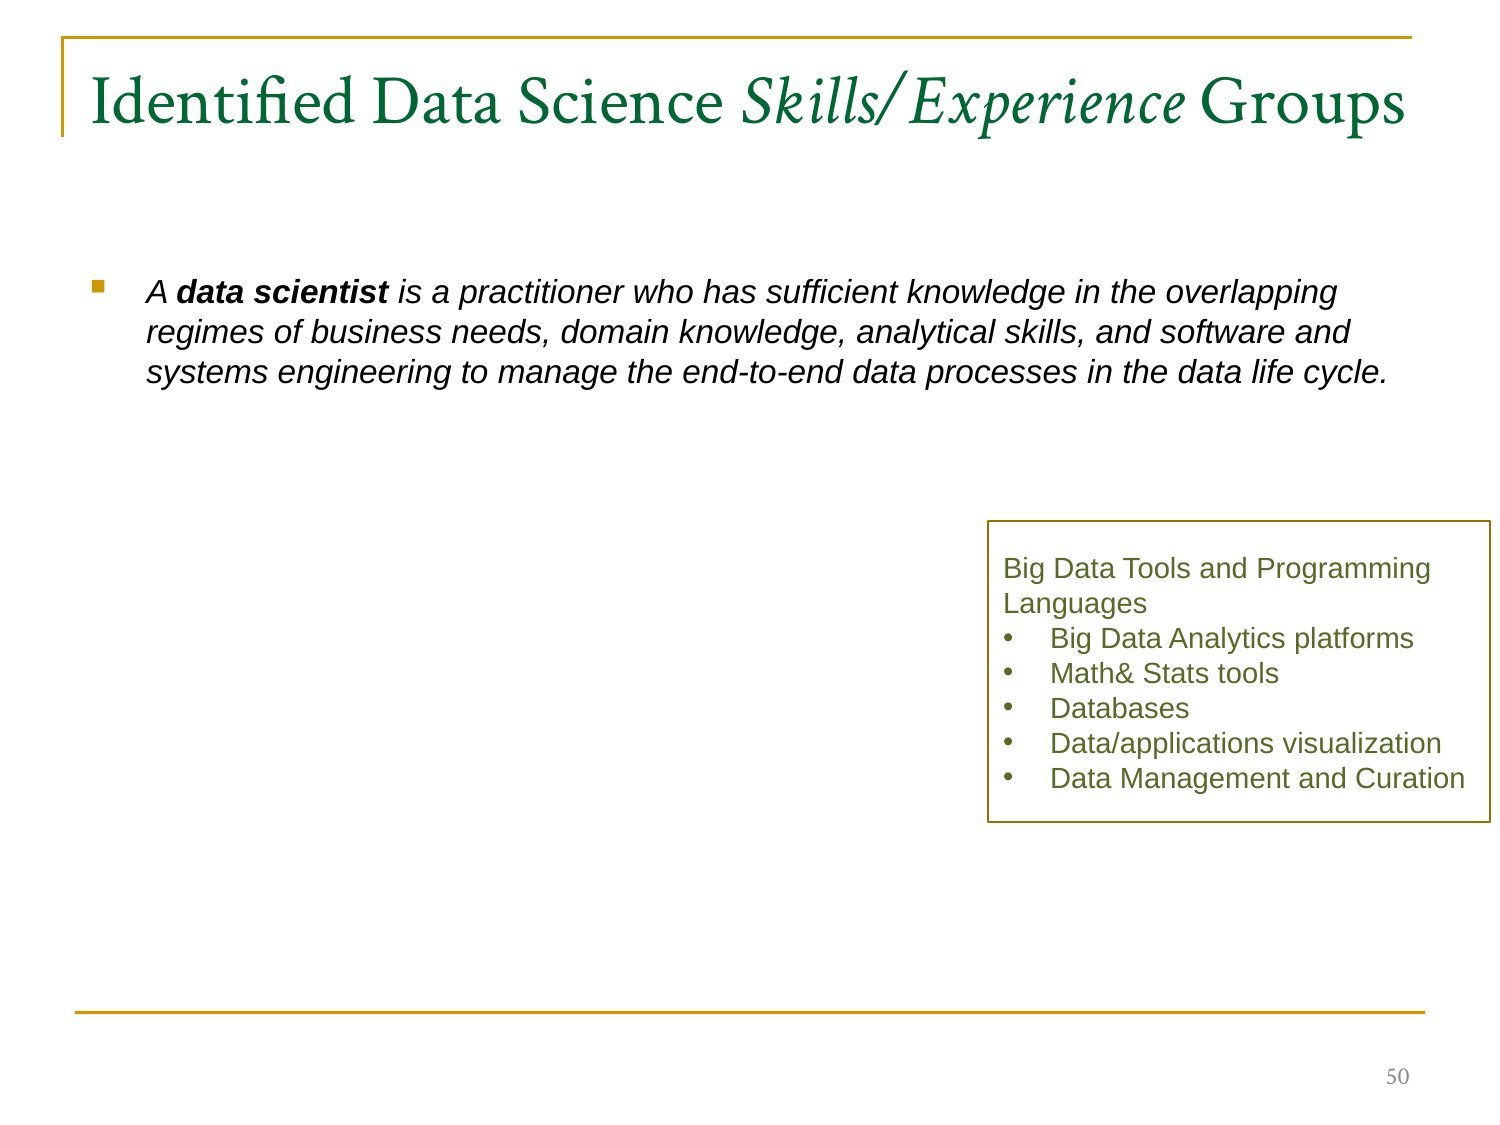

# Identified Data Science Skills/Experience Groups
A data scientist is a practitioner who has sufficient knowledge in the overlapping regimes of business needs, domain knowledge, analytical skills, and software and systems engineering to manage the end-to-end data processes in the data life cycle.
Big Data Tools and Programming Languages
Big Data Analytics platforms
Math& Stats tools
Databases
Data/applications visualization
Data Management and Curation
50